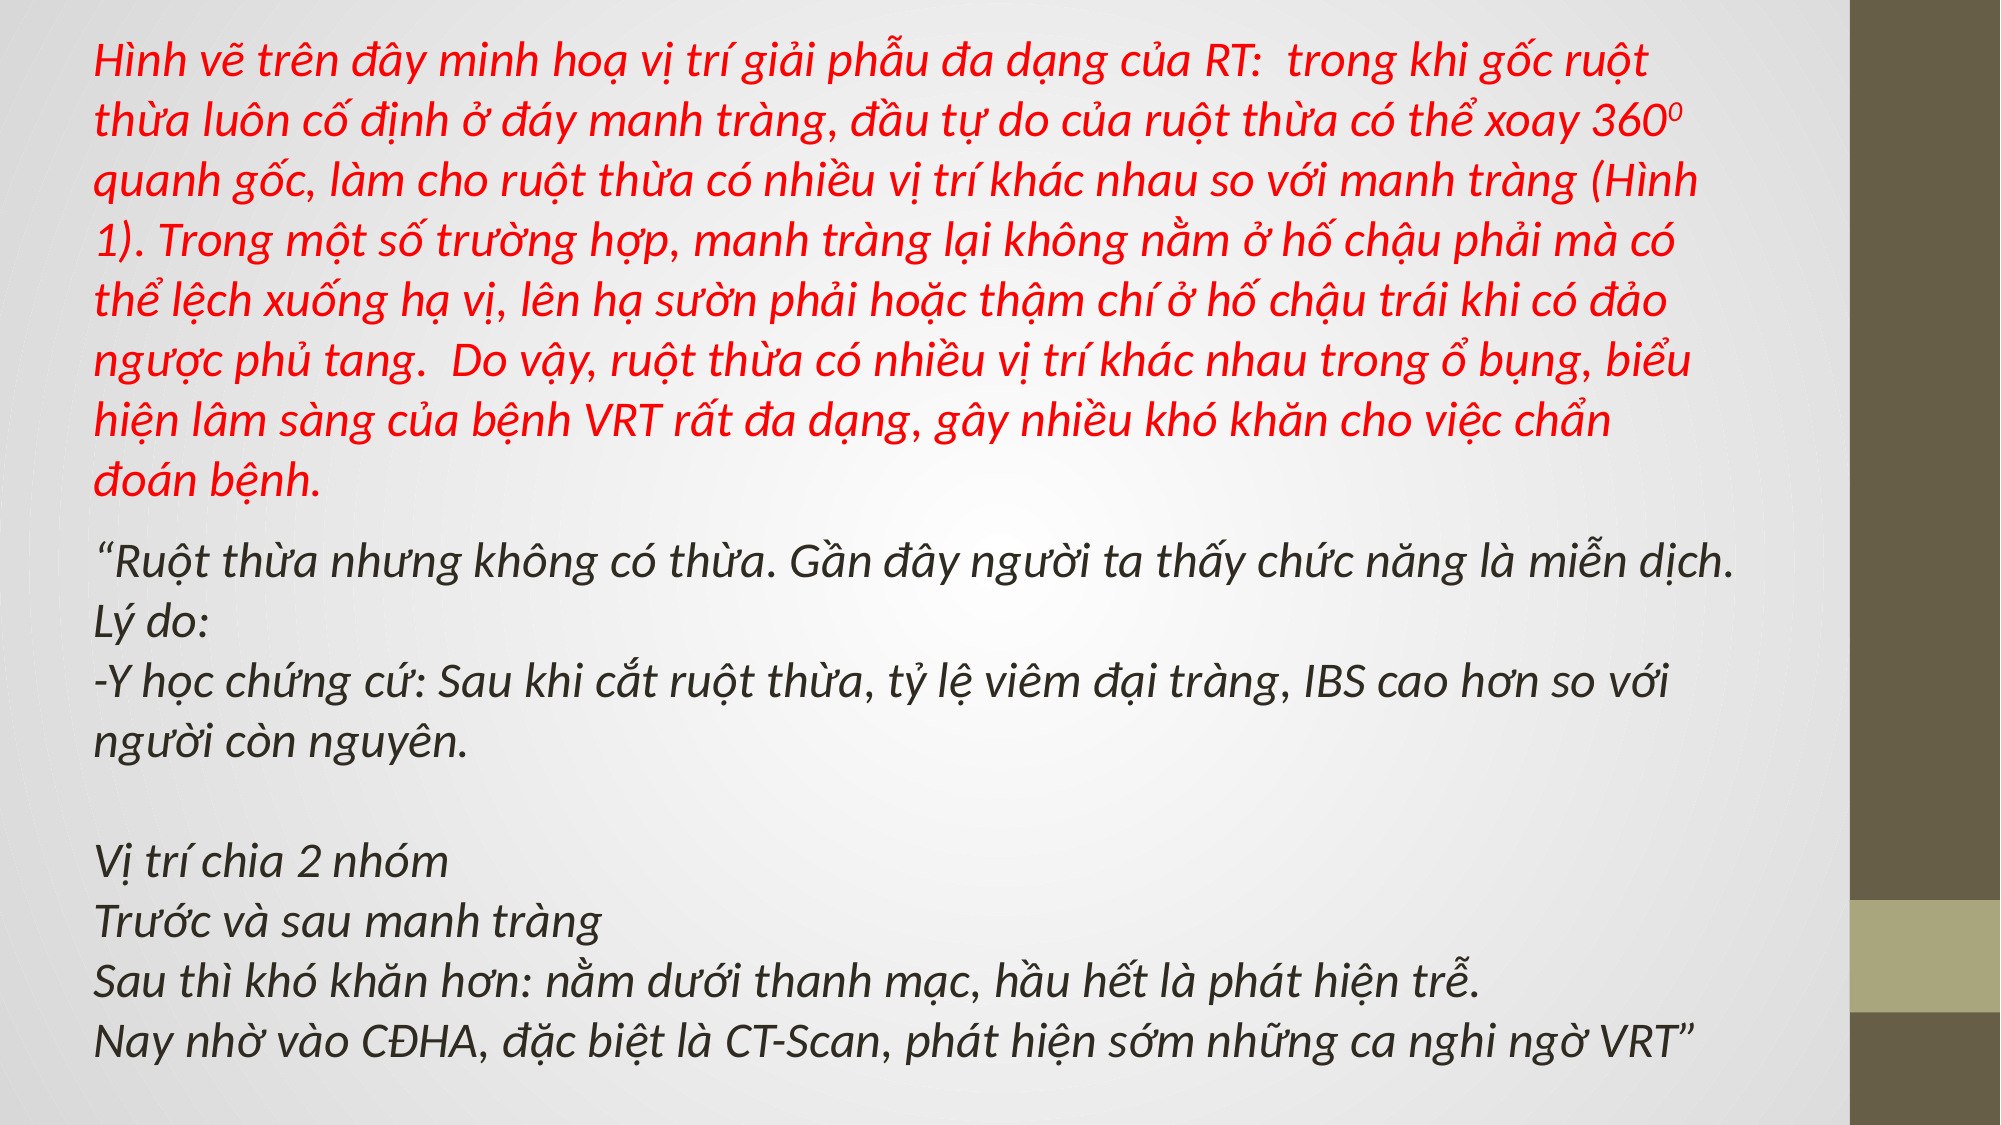

Hình vẽ trên đây minh hoạ vị trí giải phẫu đa dạng của RT:  trong khi gốc ruột thừa luôn cố định ở đáy manh tràng, đầu tự do của ruột thừa có thể xoay 3600 quanh gốc, làm cho ruột thừa có nhiều vị trí khác nhau so với manh tràng (Hình 1). Trong một số trường hợp, manh tràng lại không nằm ở hố chậu phải mà có thể lệch xuống hạ vị, lên hạ sườn phải hoặc thậm chí ở hố chậu trái khi có đảo ngược phủ tang.  Do vậy, ruột thừa có nhiều vị trí khác nhau trong ổ bụng, biểu hiện lâm sàng của bệnh VRT rất đa dạng, gây nhiều khó khăn cho việc chẩn đoán bệnh.
“Ruột thừa nhưng không có thừa. Gần đây người ta thấy chức năng là miễn dịch. Lý do:
-Y học chứng cứ: Sau khi cắt ruột thừa, tỷ lệ viêm đại tràng, IBS cao hơn so với người còn nguyên.

Vị trí chia 2 nhóm
Trước và sau manh tràng
Sau thì khó khăn hơn: nằm dưới thanh mạc, hầu hết là phát hiện trễ.
Nay nhờ vào CĐHA, đặc biệt là CT-Scan, phát hiện sớm những ca nghi ngờ VRT”